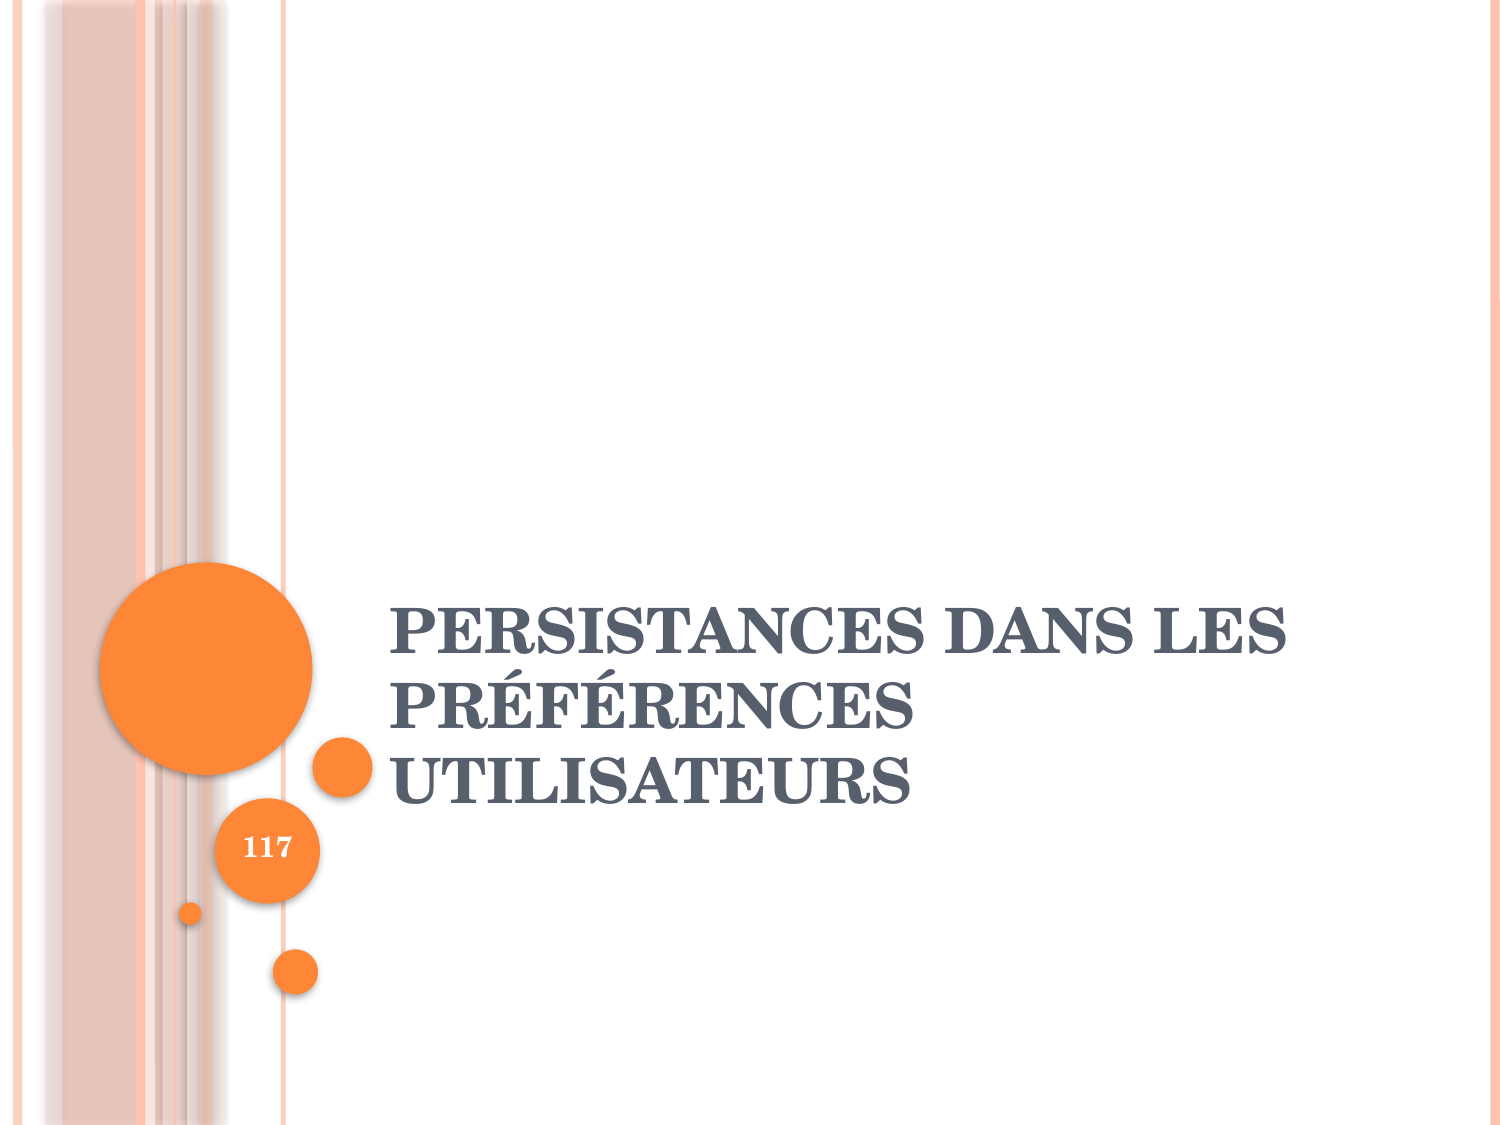

# Persistances dans les préférences utilisateurs
117